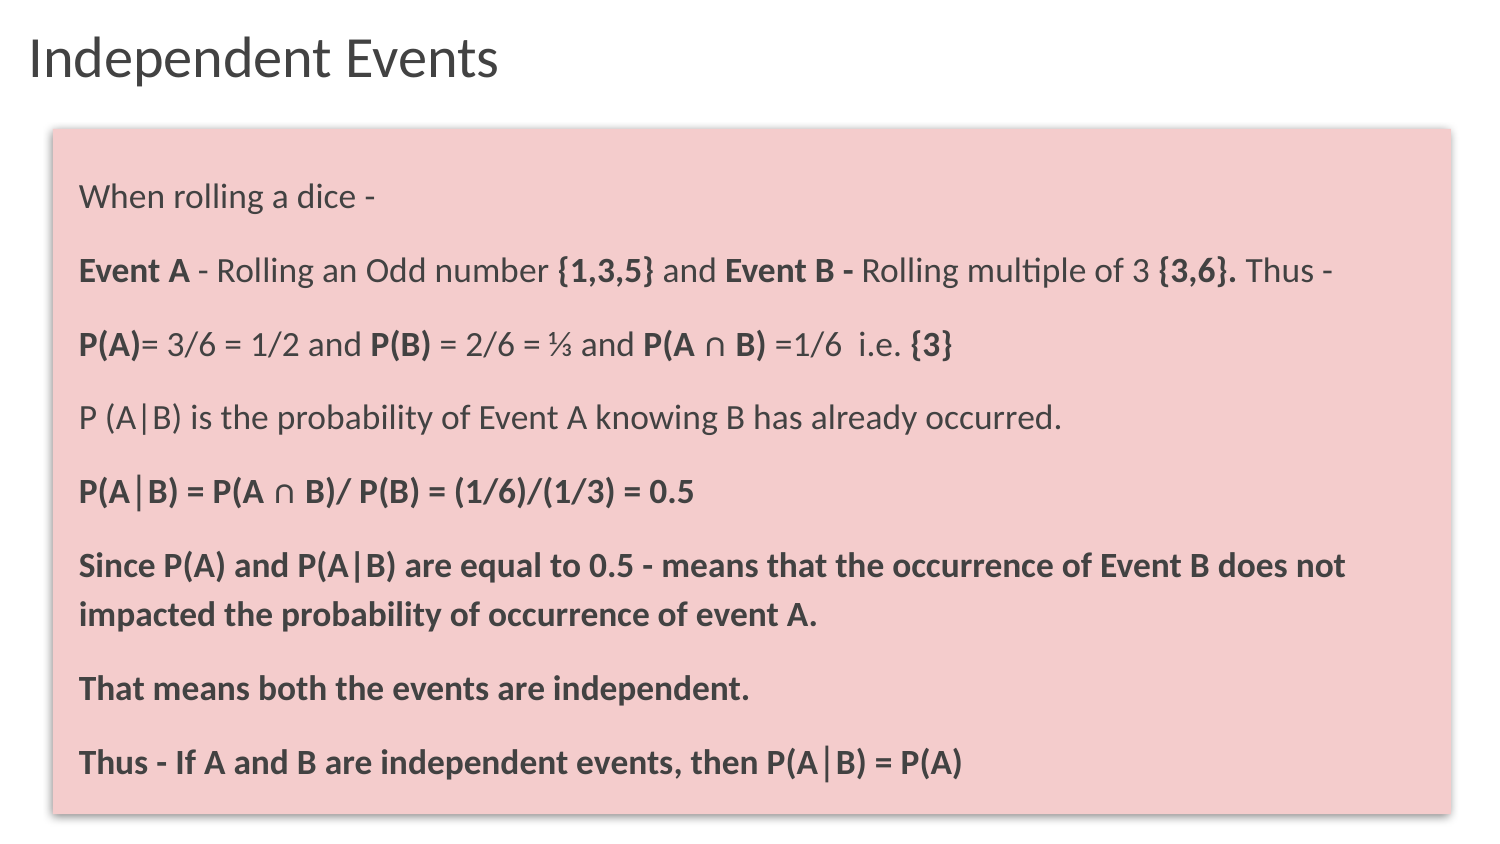

# Independent Events

When rolling a dice -
Event A - Rolling an Odd number {1,3,5} and Event B - Rolling multiple of 3 {3,6}. Thus -
P(A)= 3/6 = 1/2 and P(B) = 2/6 = ⅓ and P(A ∩ B) =1/6  i.e. {3}
P (A|B) is the probability of Event A knowing B has already occurred.
P(A│B) = P(A ∩ B)/ P(B) = (1/6)/(1/3) = 0.5
Since P(A) and P(A|B) are equal to 0.5 - means that the occurrence of Event B does not impacted the probability of occurrence of event A.
That means both the events are independent.
Thus - If A and B are independent events, then P(A│B) = P(A)